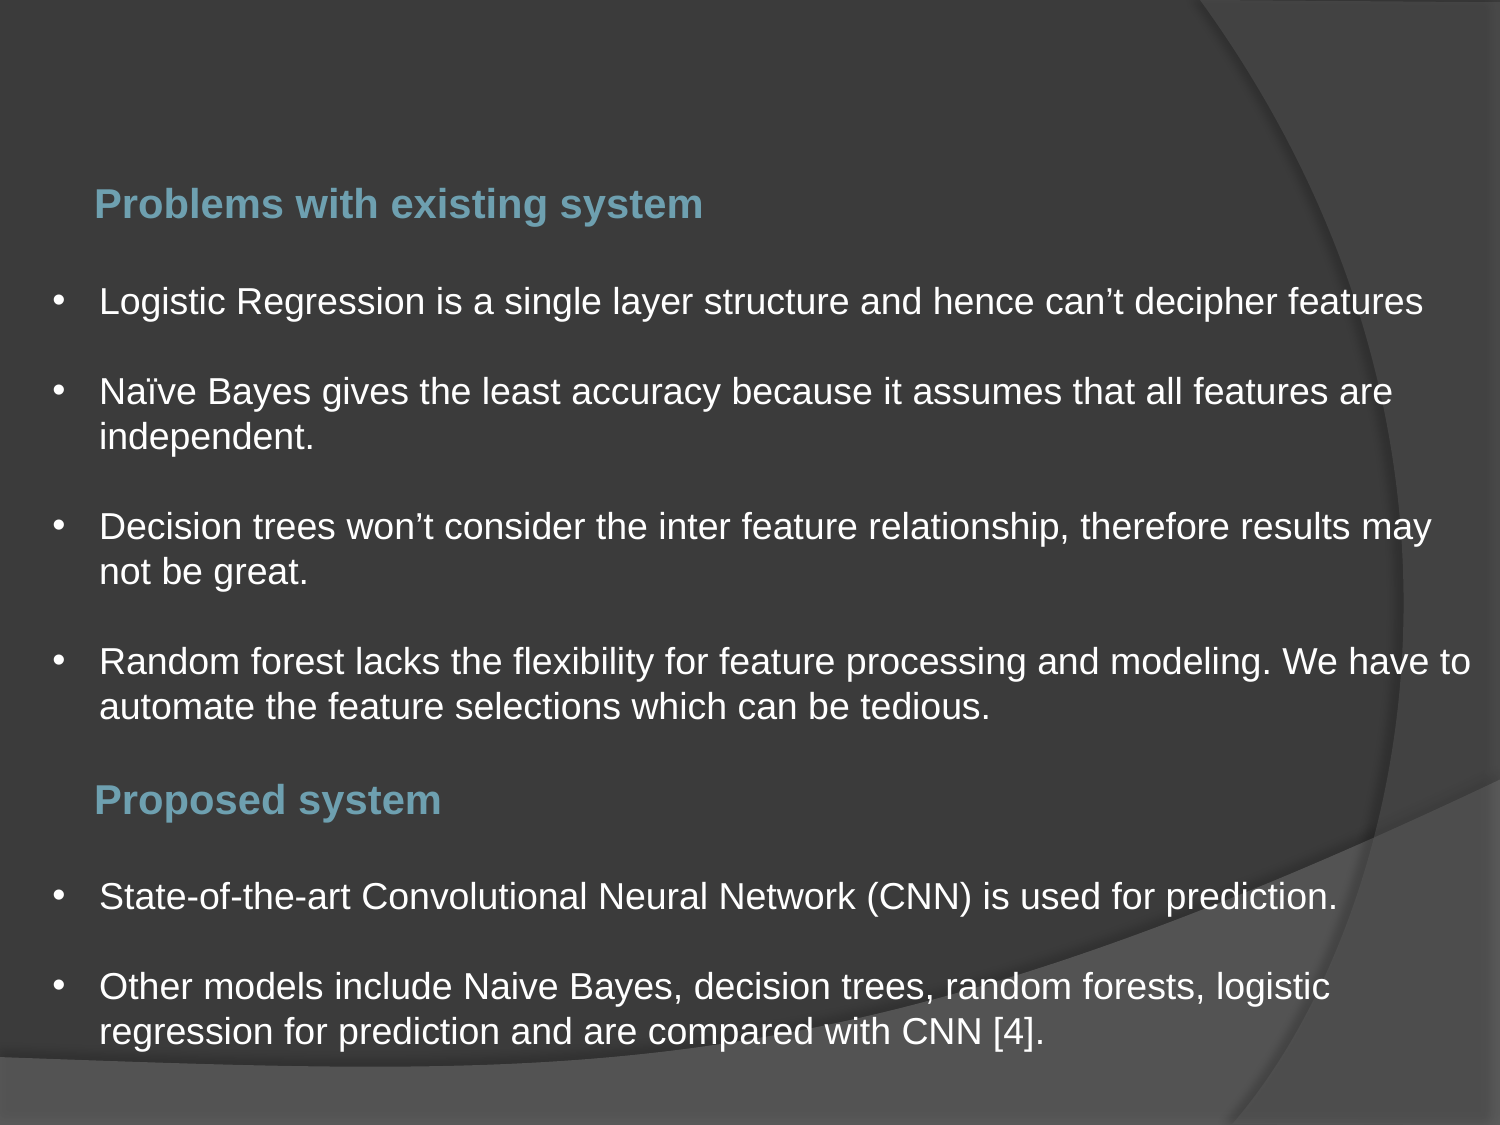

Problems with existing system

Logistic Regression is a single layer structure and hence can’t decipher features

Naïve Bayes gives the least accuracy because it assumes that all features are independent.

Decision trees won’t consider the inter feature relationship, therefore results may not be great.

Random forest lacks the flexibility for feature processing and modeling. We have to automate the feature selections which can be tedious.

    Proposed system

State-of-the-art Convolutional Neural Network (CNN) is used for prediction.

Other models include Naive Bayes, decision trees, random forests, logistic regression for prediction and are compared with CNN [4].